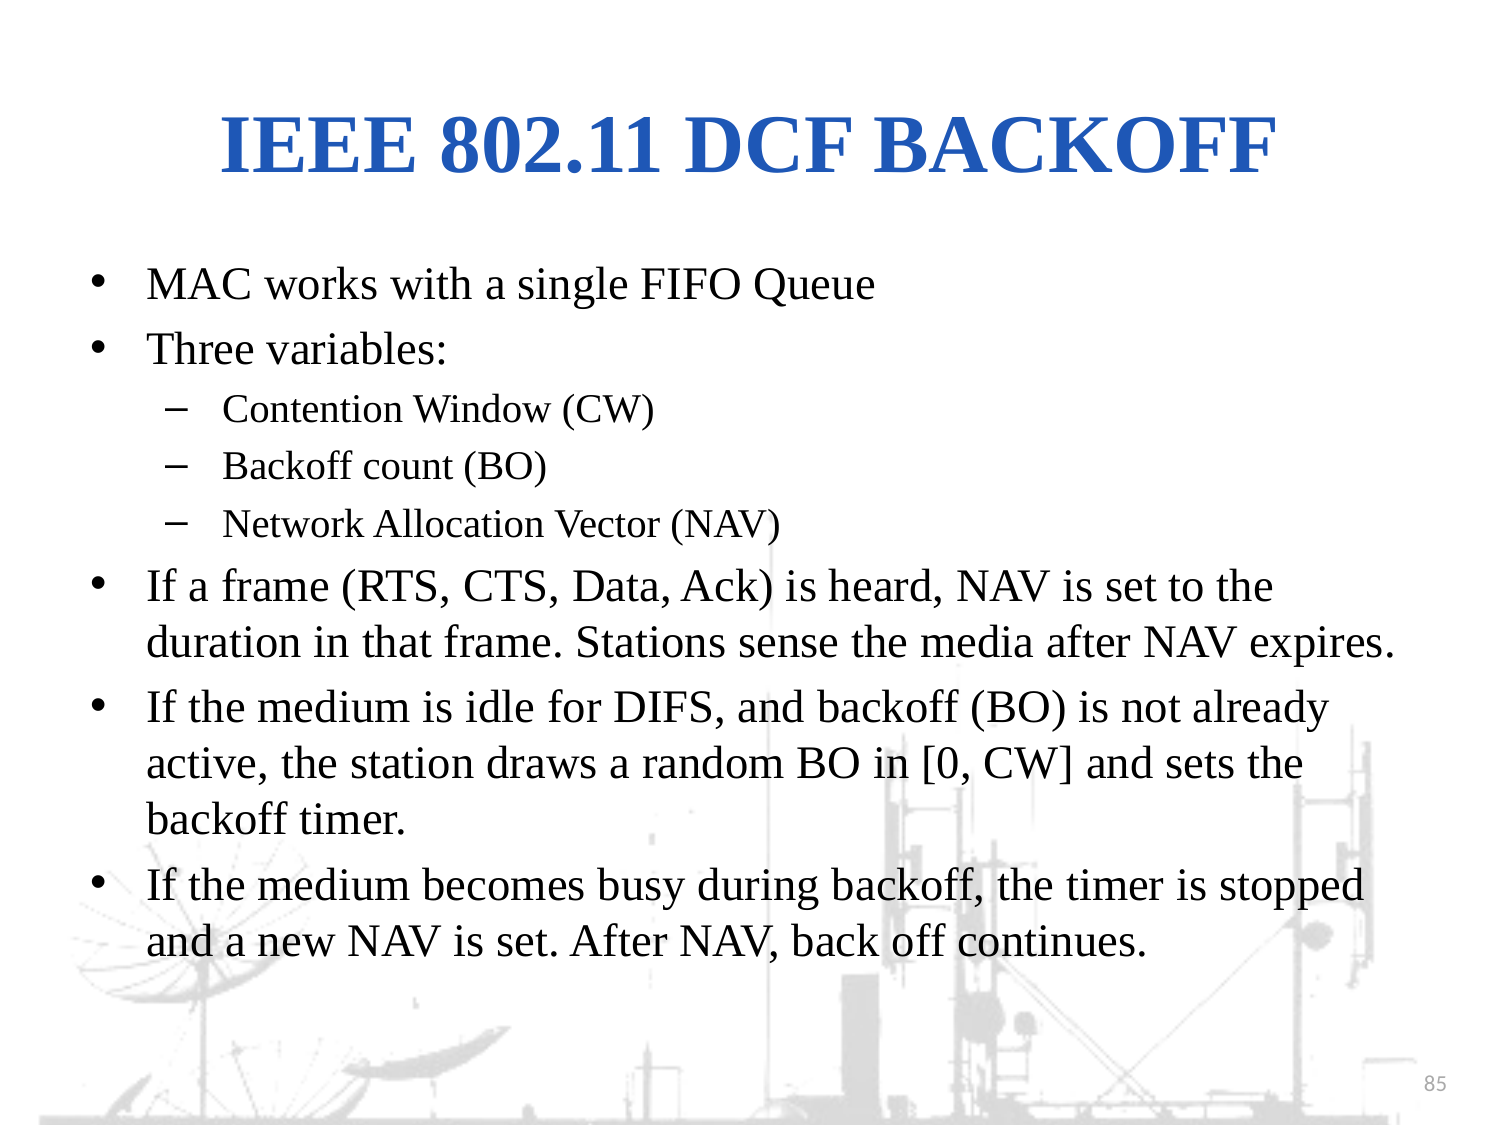

# IEEE 802.11 DCF BackofF
MAC works with a single FIFO Queue
Three variables:
 Contention Window (CW)
 Backoff count (BO)
 Network Allocation Vector (NAV)
If a frame (RTS, CTS, Data, Ack) is heard, NAV is set to the duration in that frame. Stations sense the media after NAV expires.
If the medium is idle for DIFS, and backoff (BO) is not already active, the station draws a random BO in [0, CW] and sets the backoff timer.
If the medium becomes busy during backoff, the timer is stopped and a new NAV is set. After NAV, back off continues.
85